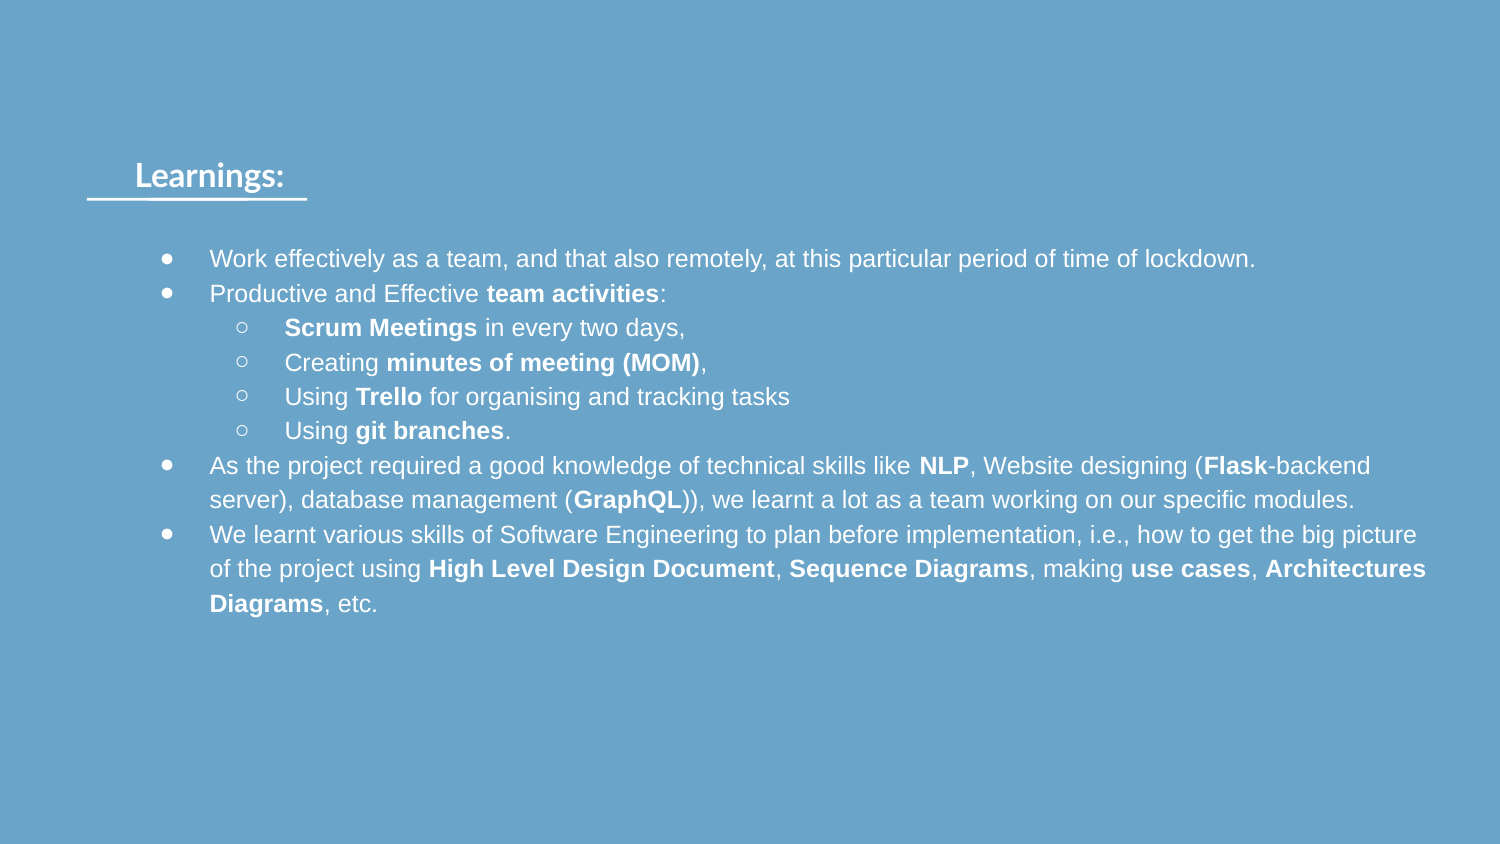

# Learnings:

Work effectively as a team, and that also remotely, at this particular period of time of lockdown.
Productive and Effective team activities:
Scrum Meetings in every two days,
Creating minutes of meeting (MOM),
Using Trello for organising and tracking tasks
Using git branches.
As the project required a good knowledge of technical skills like NLP, Website designing (Flask-backend server), database management (GraphQL)), we learnt a lot as a team working on our specific modules.
We learnt various skills of Software Engineering to plan before implementation, i.e., how to get the big picture of the project using High Level Design Document, Sequence Diagrams, making use cases, Architectures Diagrams, etc.